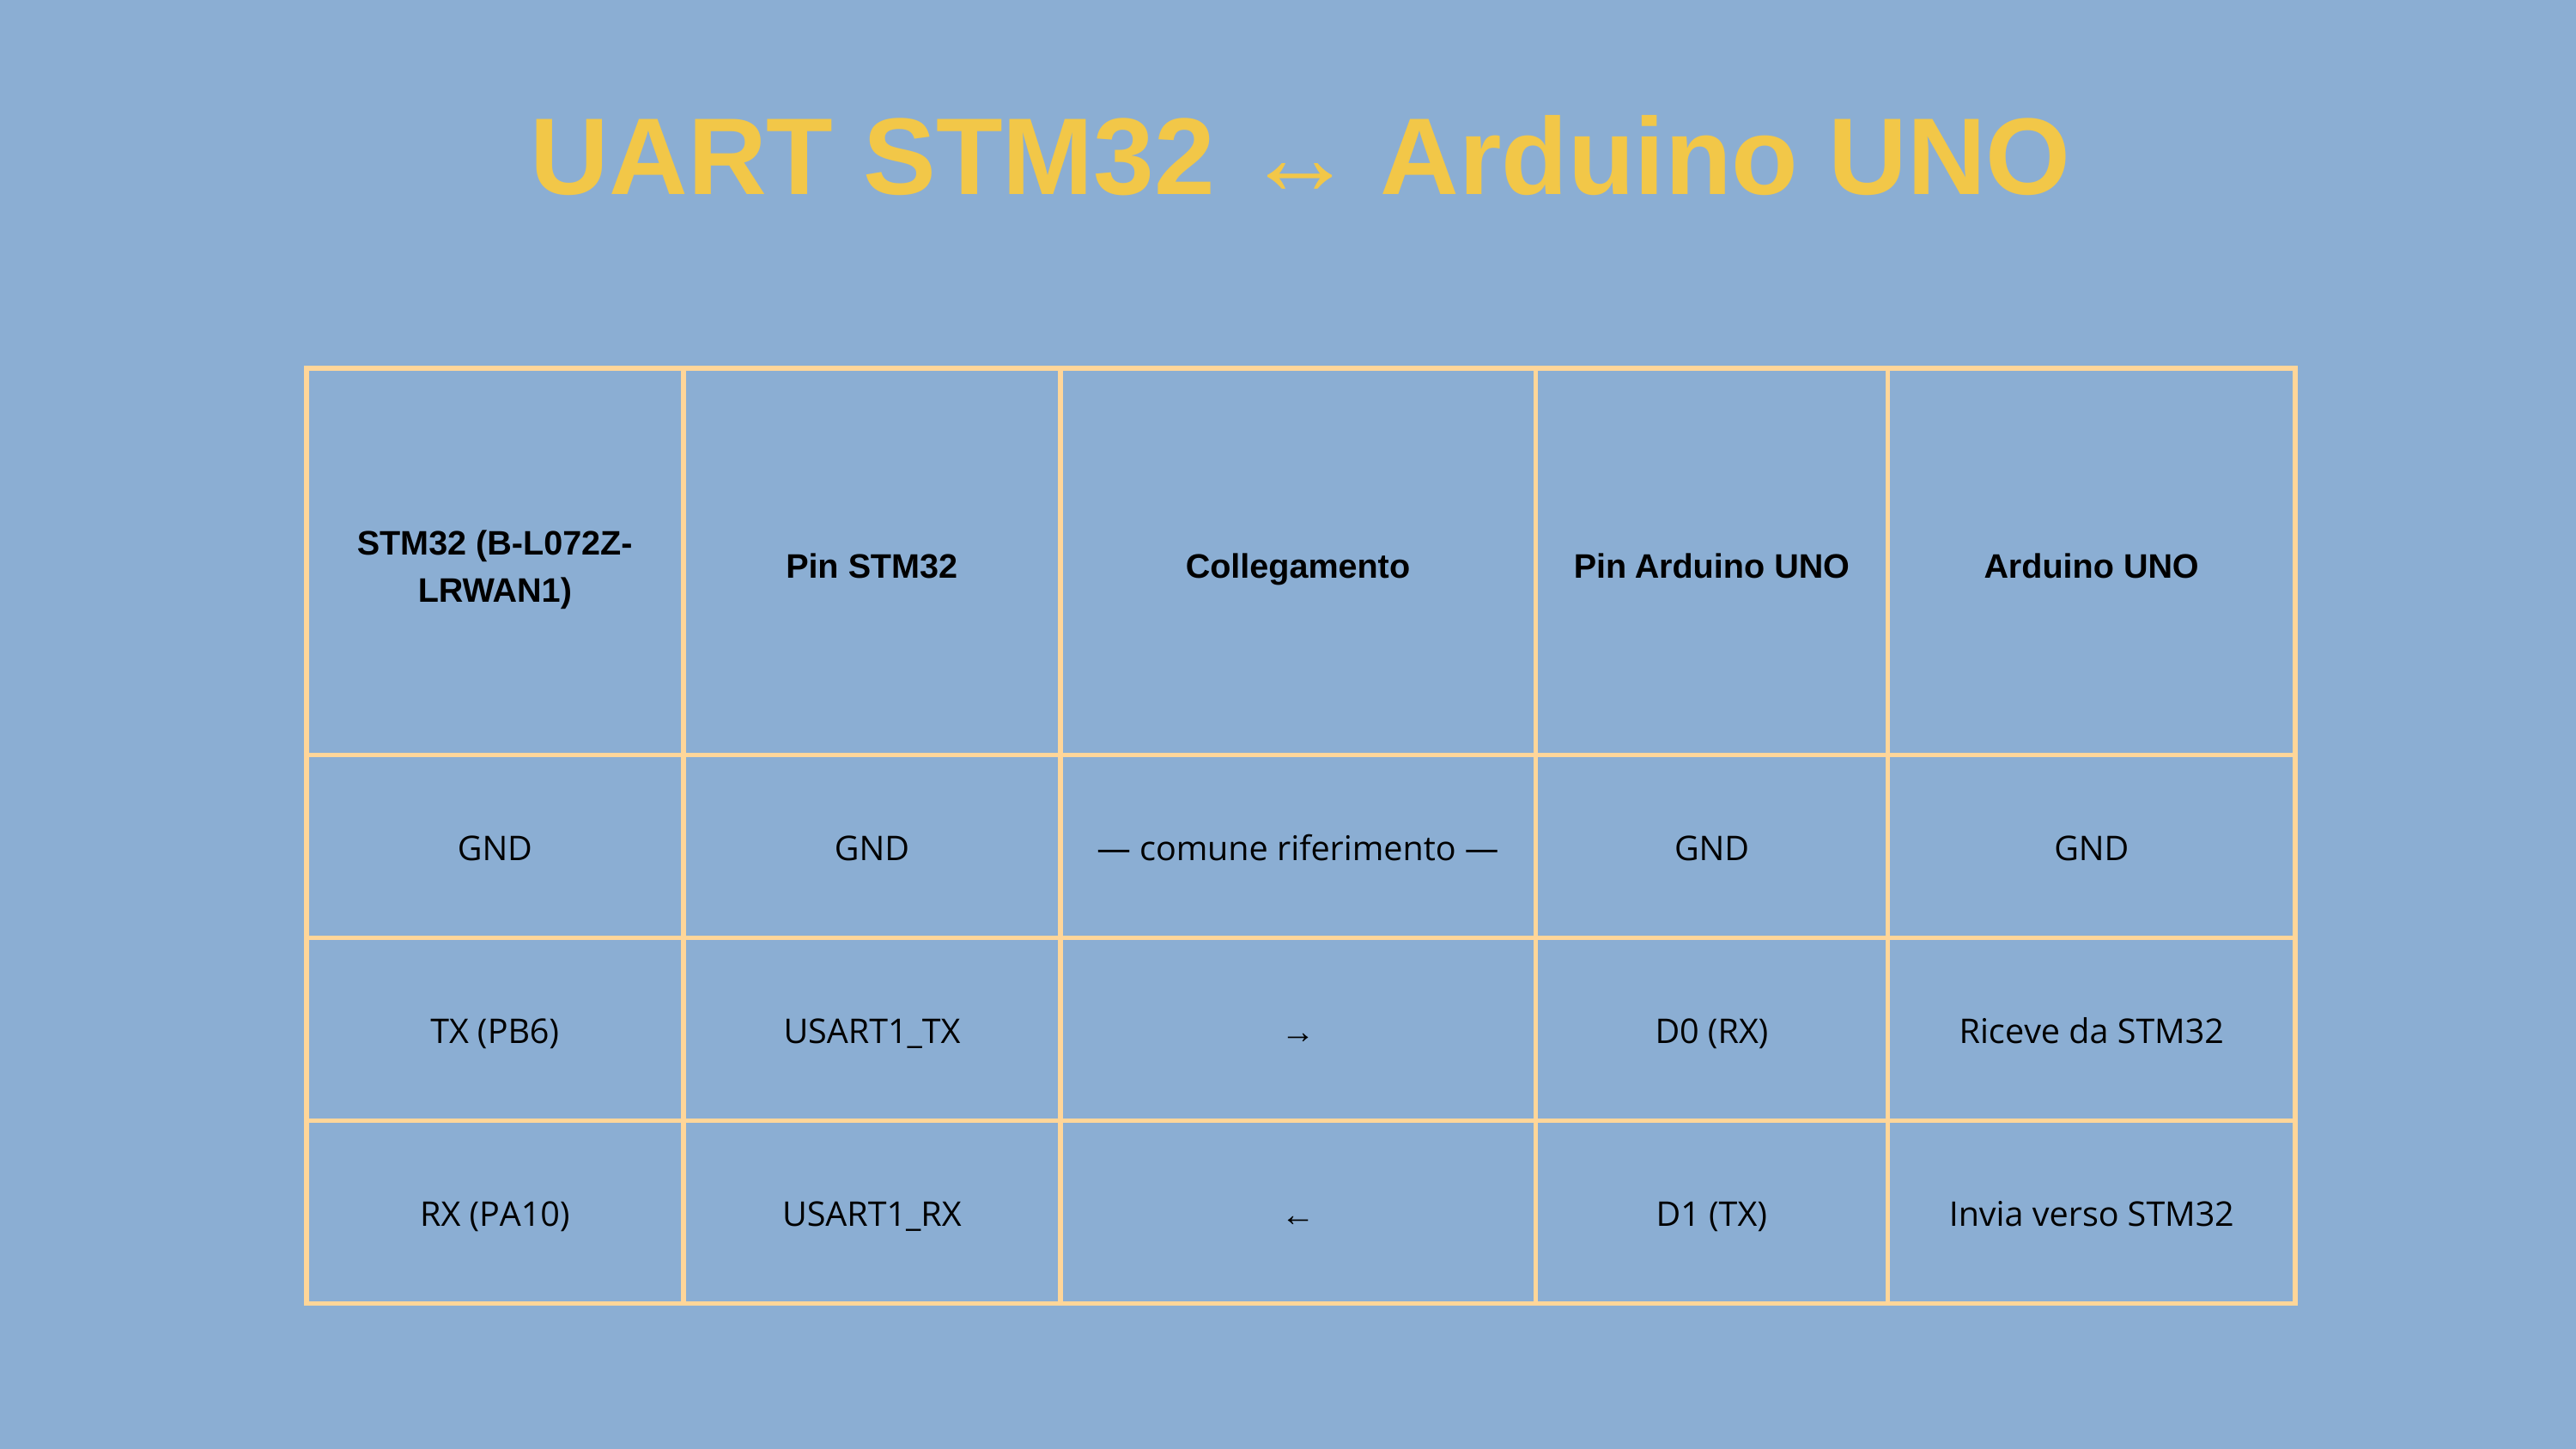

UART STM32 ↔ Arduino UNO
| STM32 (B-L072Z-LRWAN1) | Pin STM32 | Collegamento | Pin Arduino UNO | Arduino UNO |
| --- | --- | --- | --- | --- |
| GND | GND | — comune riferimento — | GND | GND |
| TX (PB6) | USART1\_TX | → | D0 (RX) | Riceve da STM32 |
| RX (PA10) | USART1\_RX | ← | D1 (TX) | Invia verso STM32 |